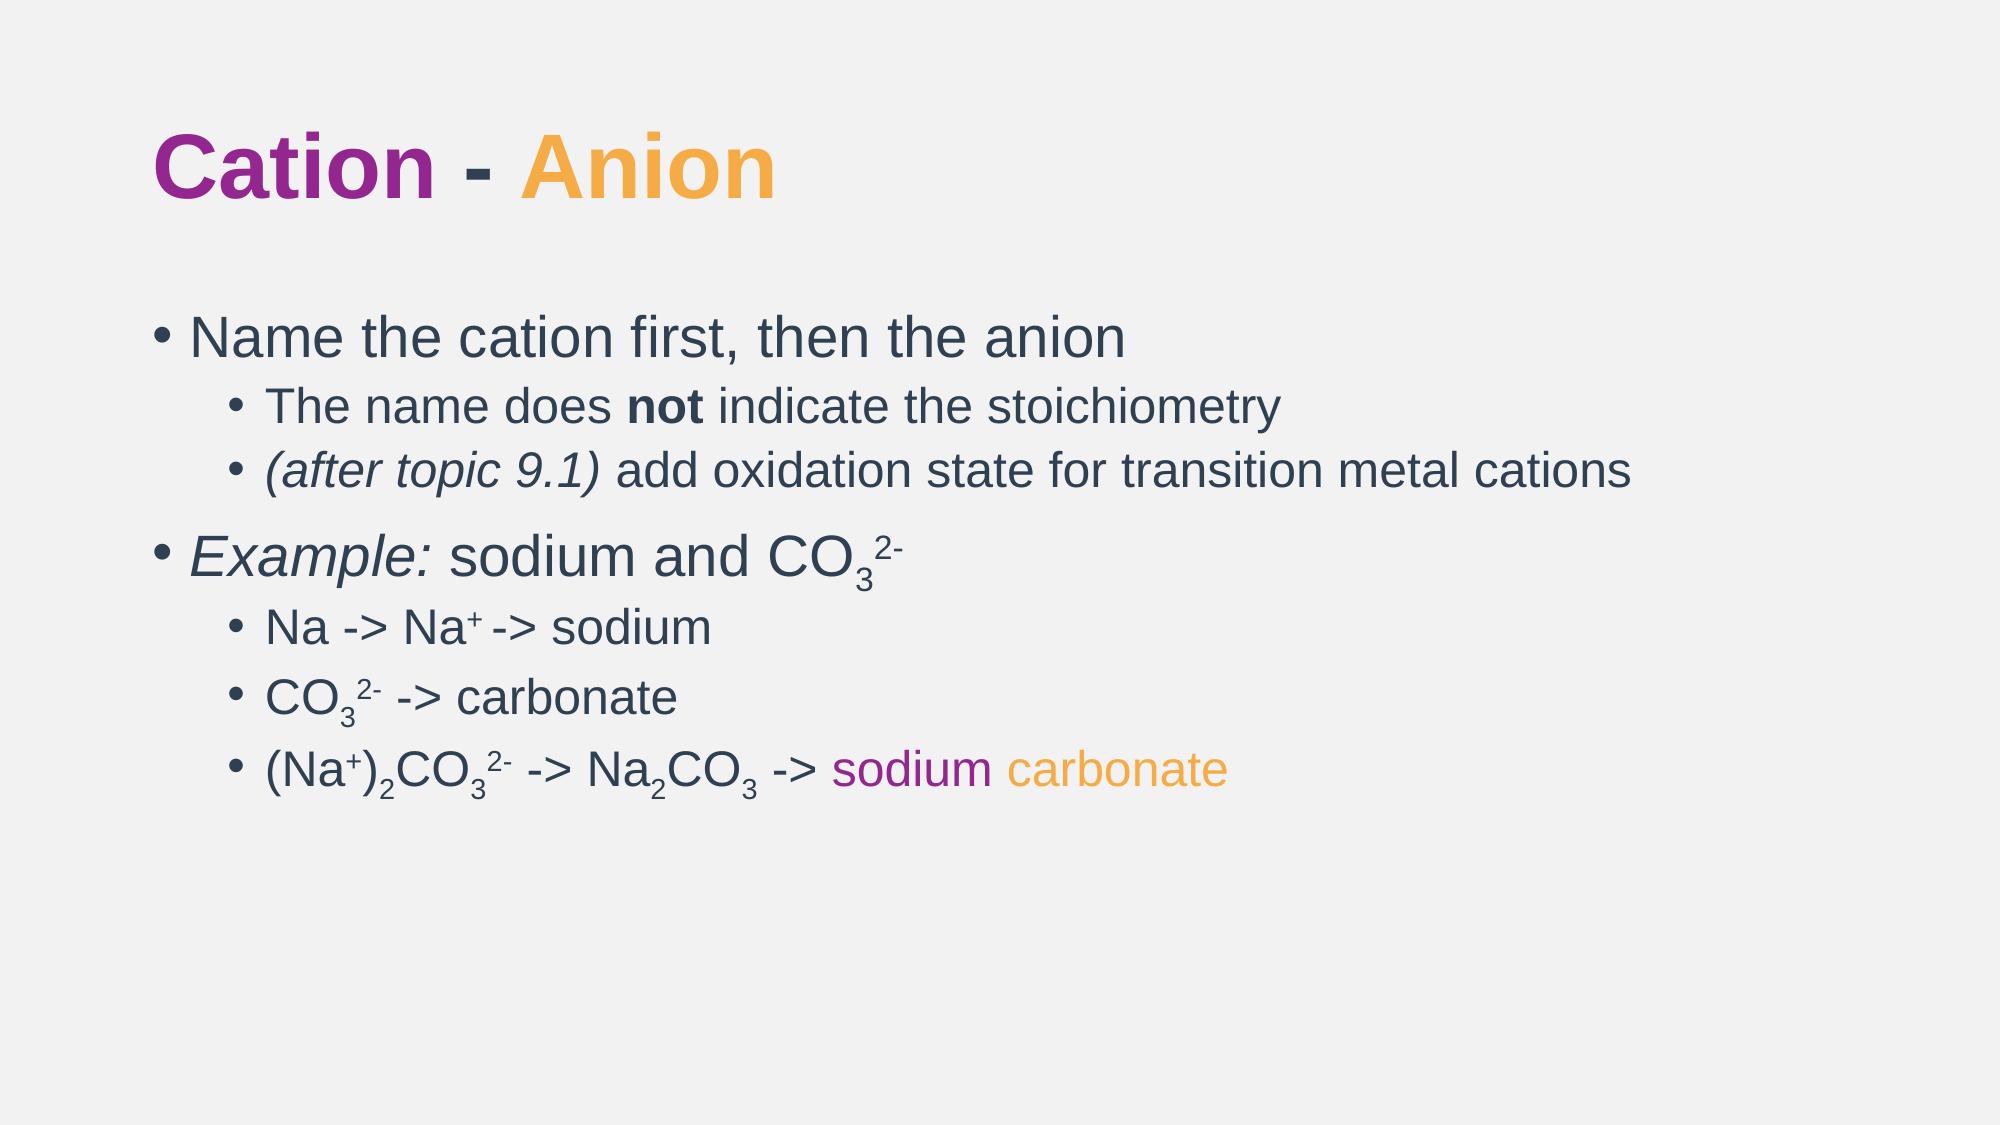

# Cation - Anion
Name the cation first, then the anion
The name does not indicate the stoichiometry
(after topic 9.1) add oxidation state for transition metal cations
Example: sodium and CO32-
Na -> Na+ -> sodium
CO32- -> carbonate
(Na+)2CO32- -> Na2CO3 -> sodium carbonate